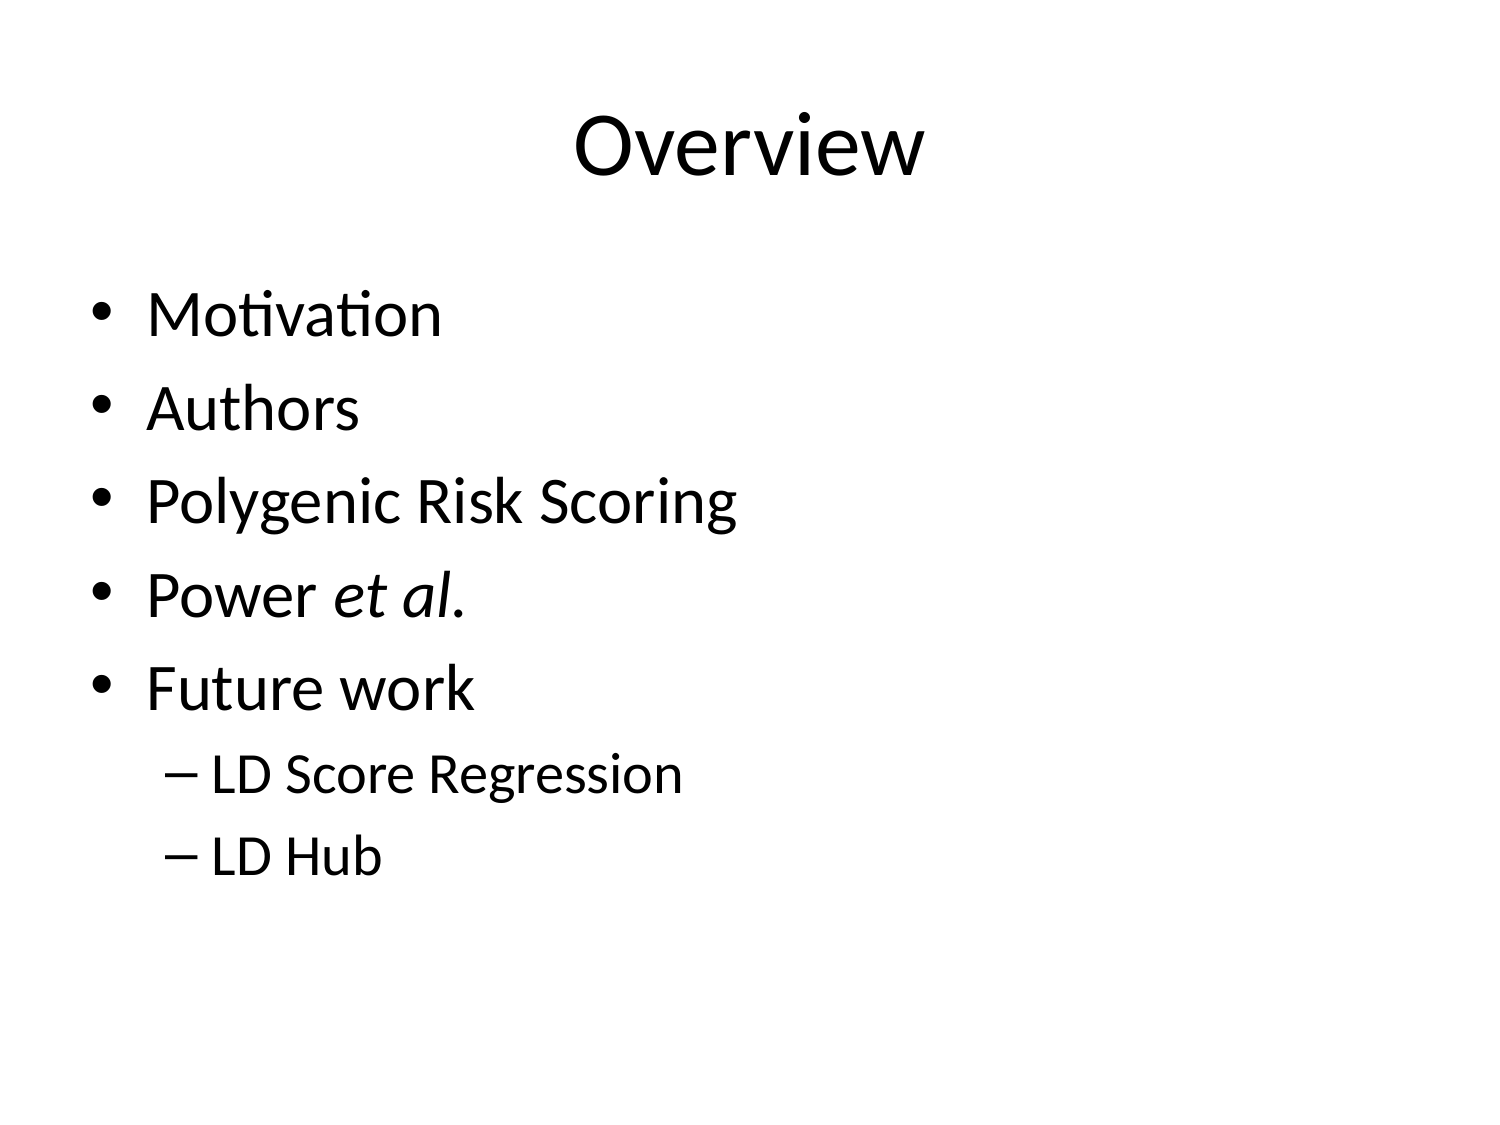

# Overview
Motivation
Authors
Polygenic Risk Scoring
Power et al.
Future work
LD Score Regression
LD Hub